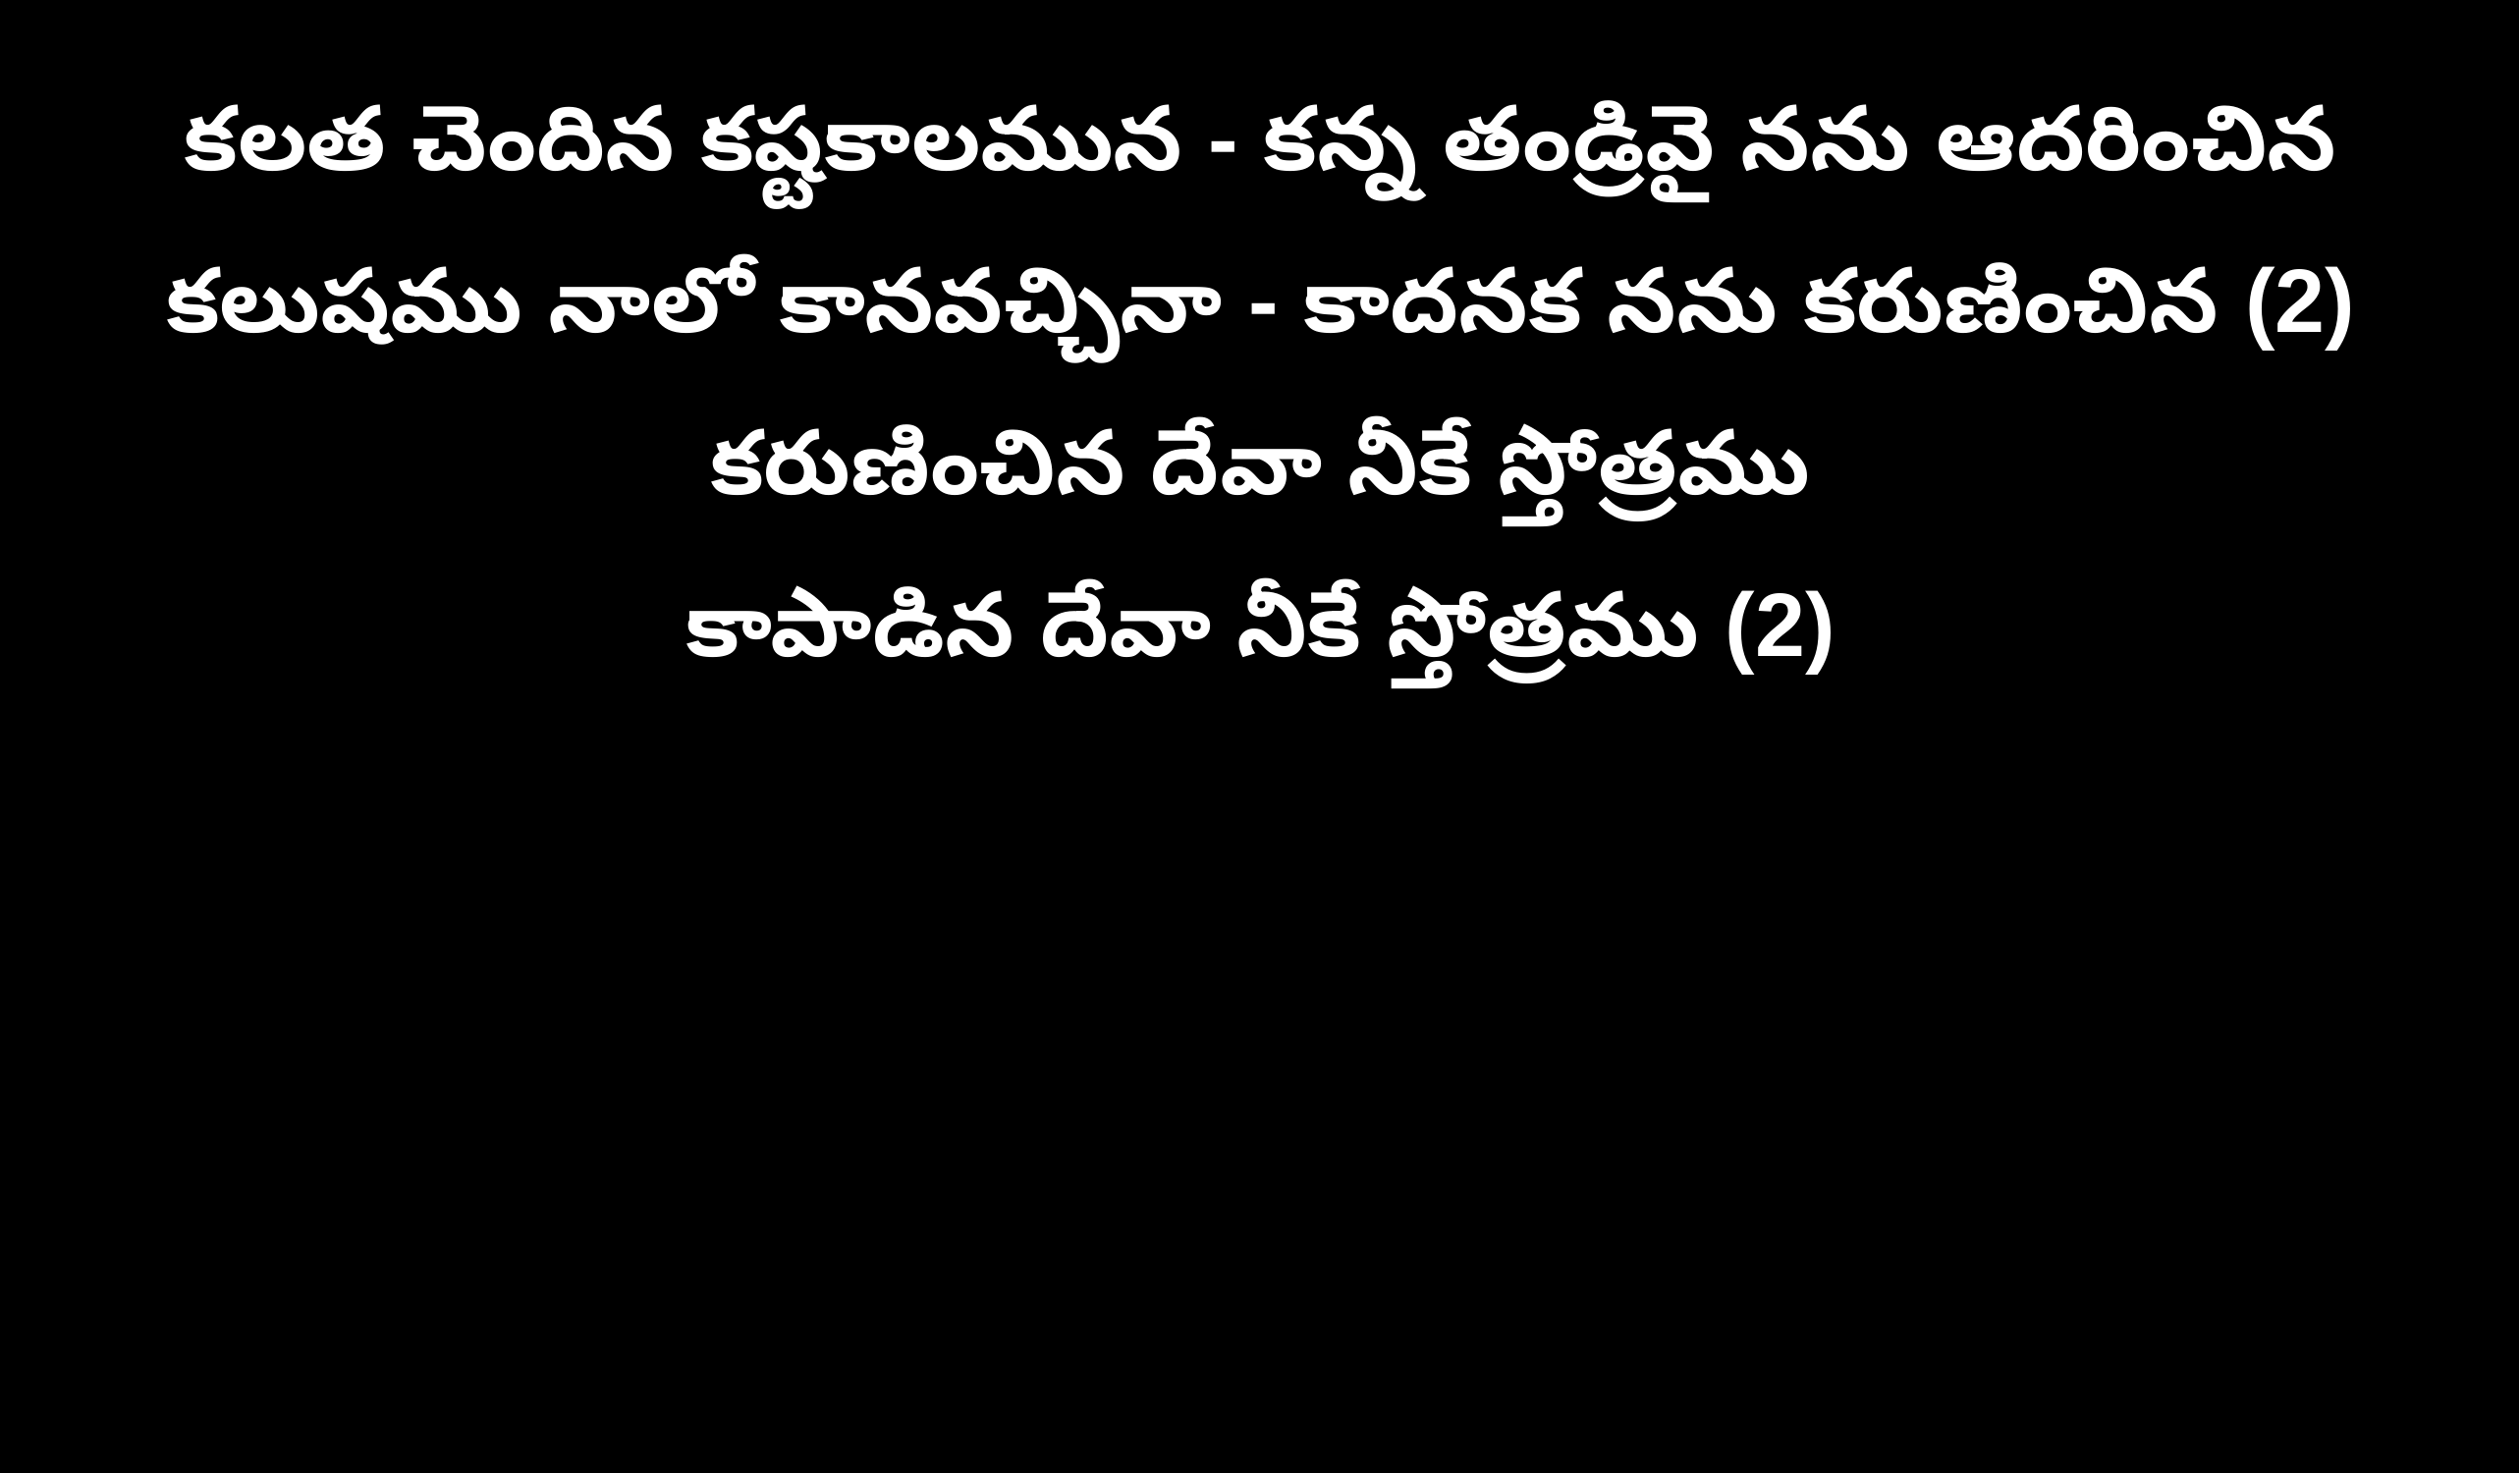

కలత చెందిన కష్టకాలమున - కన్న తండ్రివై నను ఆదరించిన
కలుషము నాలో కానవచ్చినా - కాదనక నను కరుణించిన (2)
కరుణించిన దేవా నీకే స్తోత్రము
కాపాడిన దేవా నీకే స్తోత్రము (2)